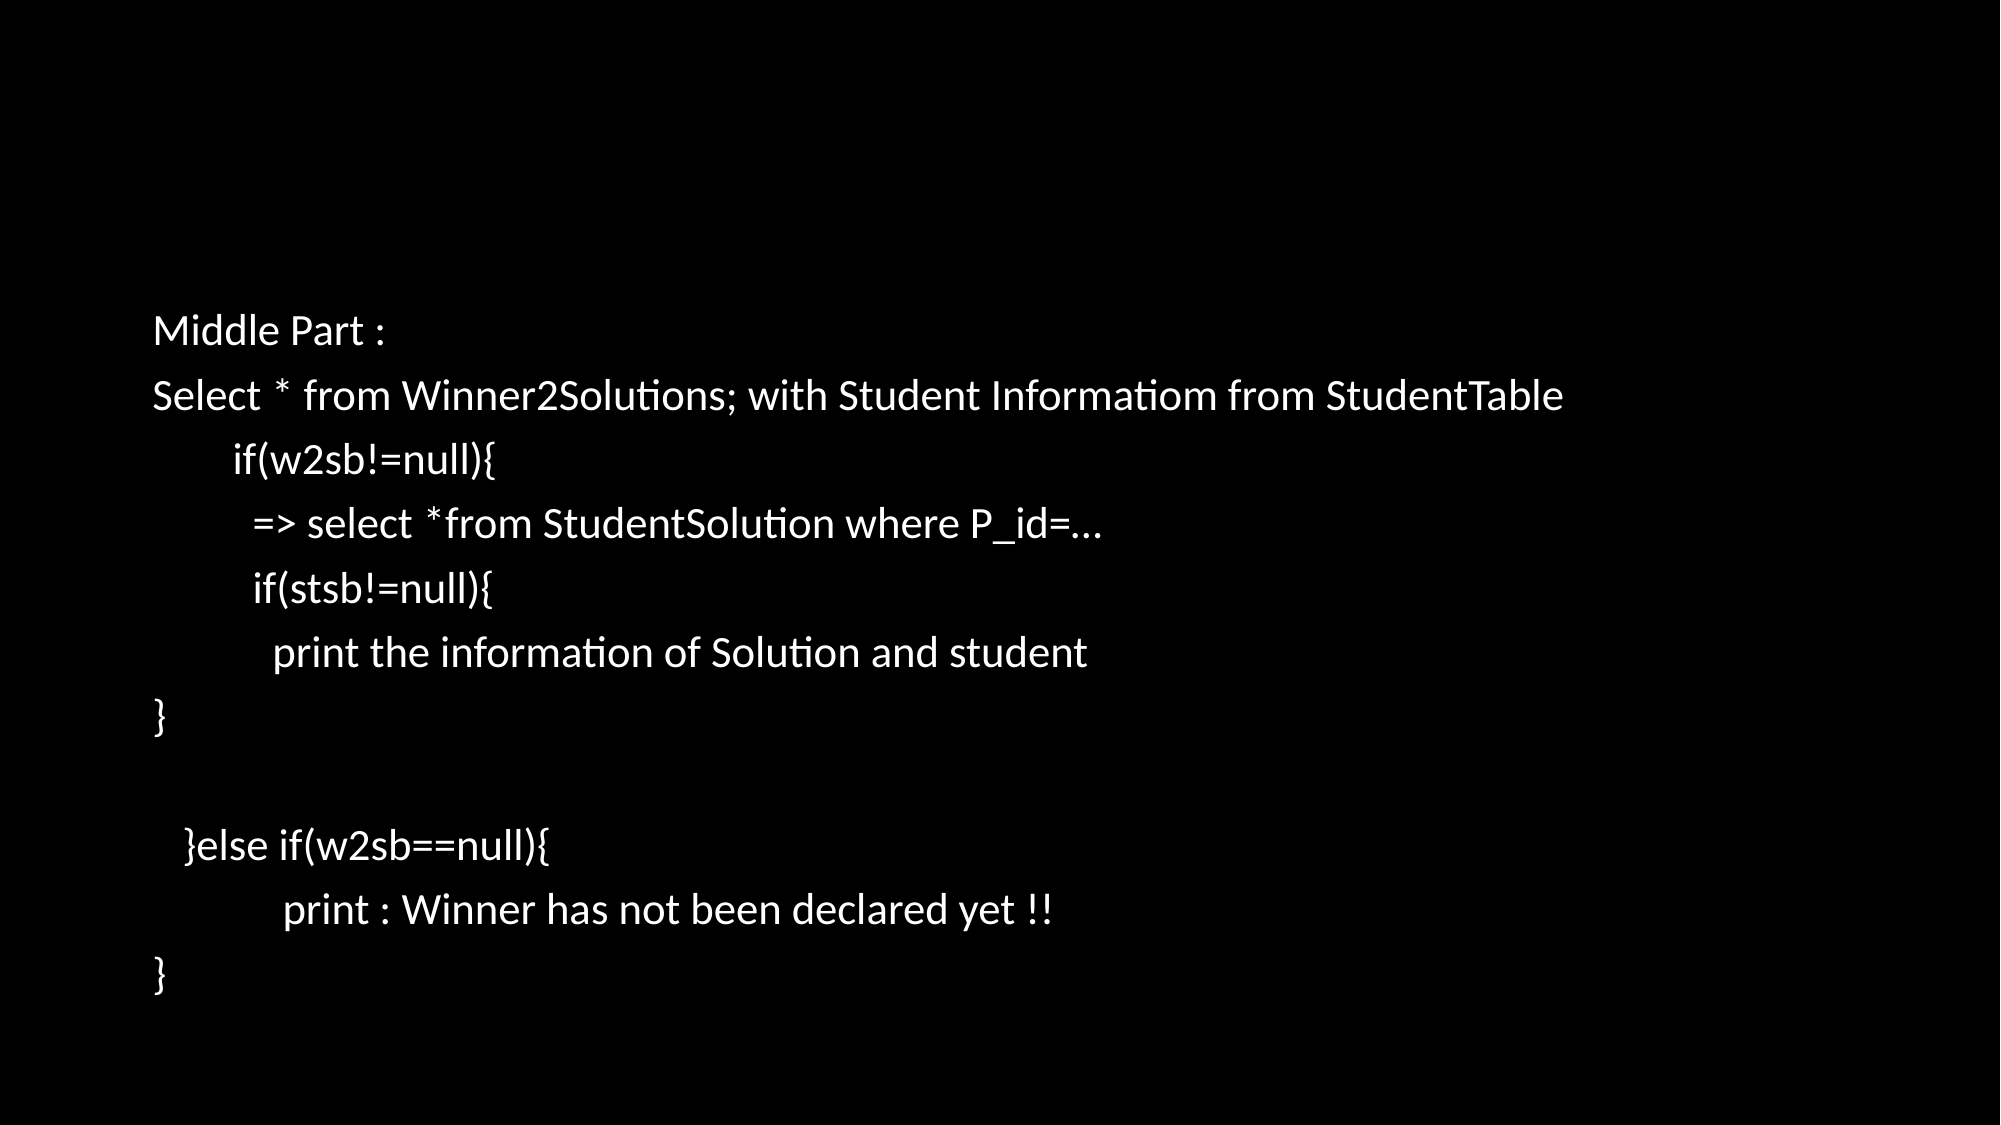

Middle Part :
Select * from Winner2Solutions; with Student Informatiom from StudentTable
        if(w2sb!=null){
          => select *from StudentSolution where P_id=…
          if(stsb!=null){
            print the information of Solution and student
}

   }else if(w2sb==null){
             print : Winner has not been declared yet !!
}